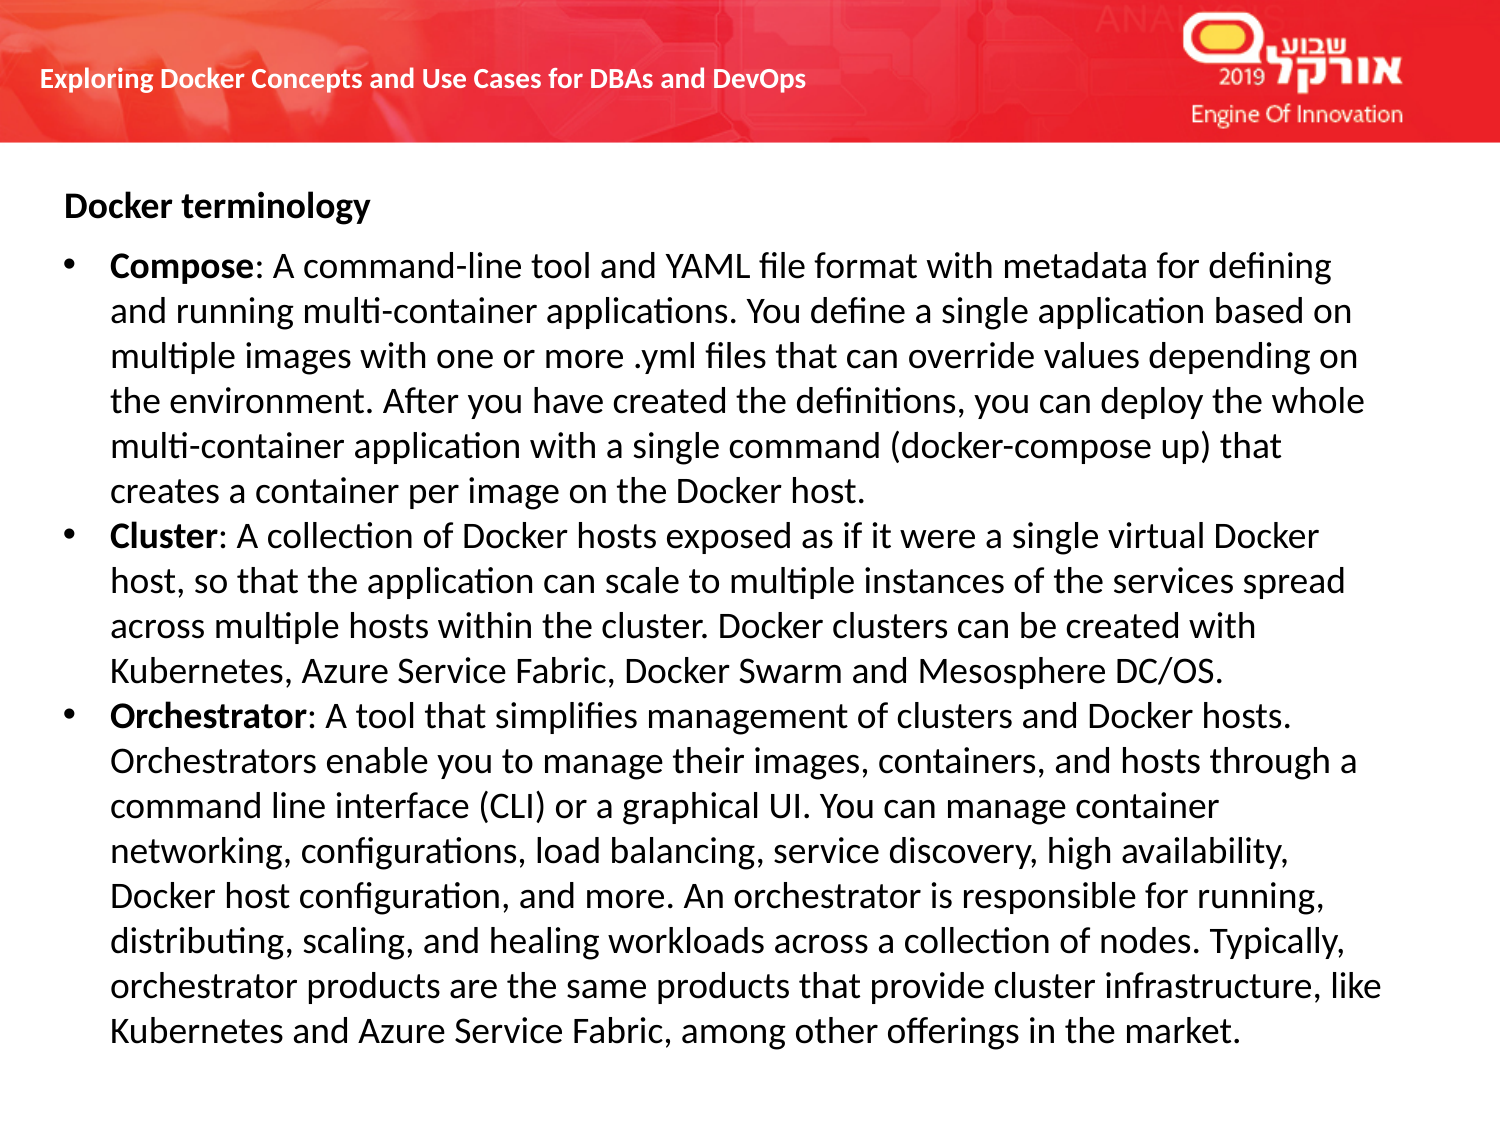

Docker terminology
Compose: A command-line tool and YAML file format with metadata for defining and running multi-container applications. You define a single application based on multiple images with one or more .yml files that can override values depending on the environment. After you have created the definitions, you can deploy the whole multi-container application with a single command (docker-compose up) that creates a container per image on the Docker host.
Cluster: A collection of Docker hosts exposed as if it were a single virtual Docker host, so that the application can scale to multiple instances of the services spread across multiple hosts within the cluster. Docker clusters can be created with Kubernetes, Azure Service Fabric, Docker Swarm and Mesosphere DC/OS.
Orchestrator: A tool that simplifies management of clusters and Docker hosts. Orchestrators enable you to manage their images, containers, and hosts through a command line interface (CLI) or a graphical UI. You can manage container networking, configurations, load balancing, service discovery, high availability, Docker host configuration, and more. An orchestrator is responsible for running, distributing, scaling, and healing workloads across a collection of nodes. Typically, orchestrator products are the same products that provide cluster infrastructure, like Kubernetes and Azure Service Fabric, among other offerings in the market.